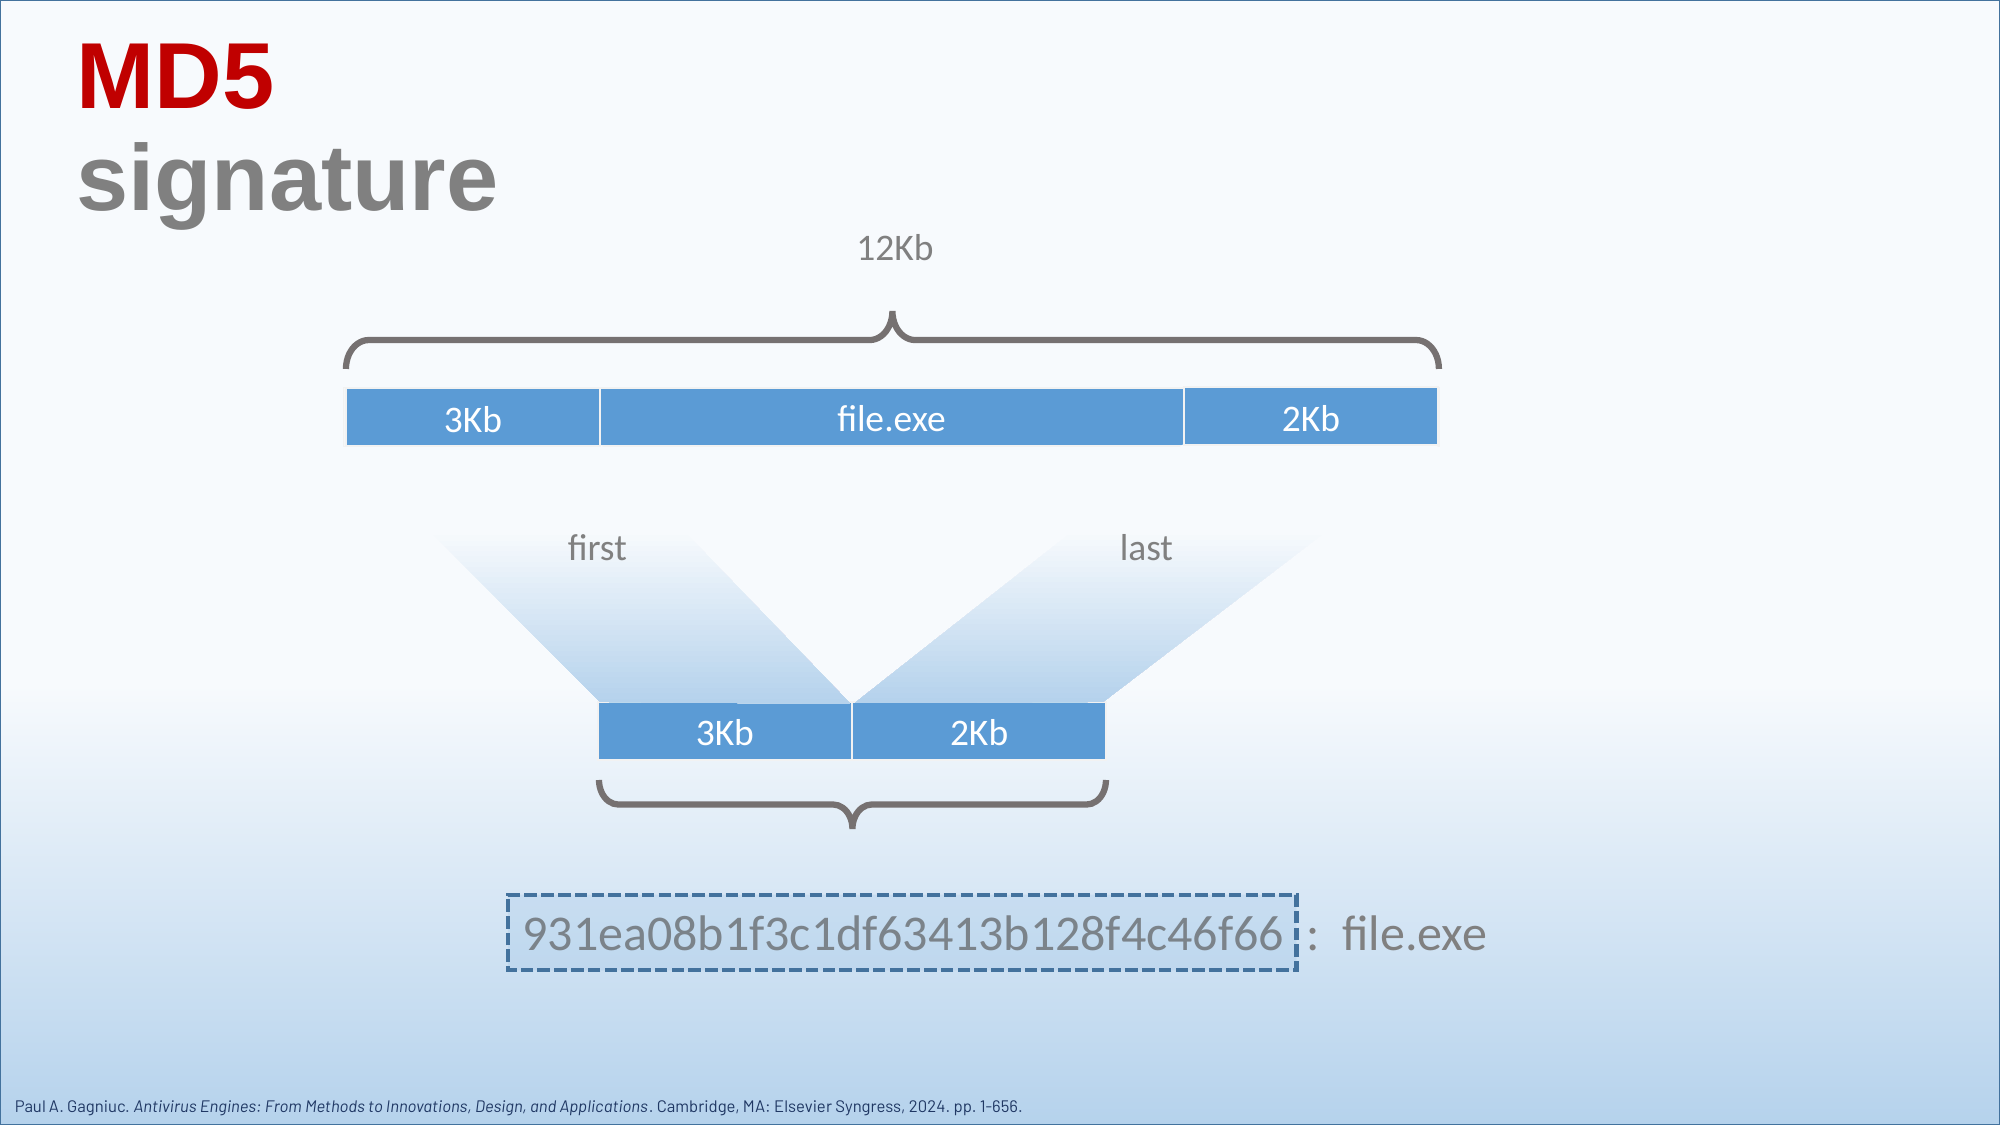

# MD5 signature
12Kb
2Kb
first
file.exe
3Kb
last

3Kb
2Kb
931ea08b1f3c1df63413b128f4c46f66  :  file.exe

Paul A. Gagniuc. Antivirus Engines: From Methods to Innovations, Design, and Applications. Cambridge, MA: Elsevier Syngress, 2024. pp. 1-656.